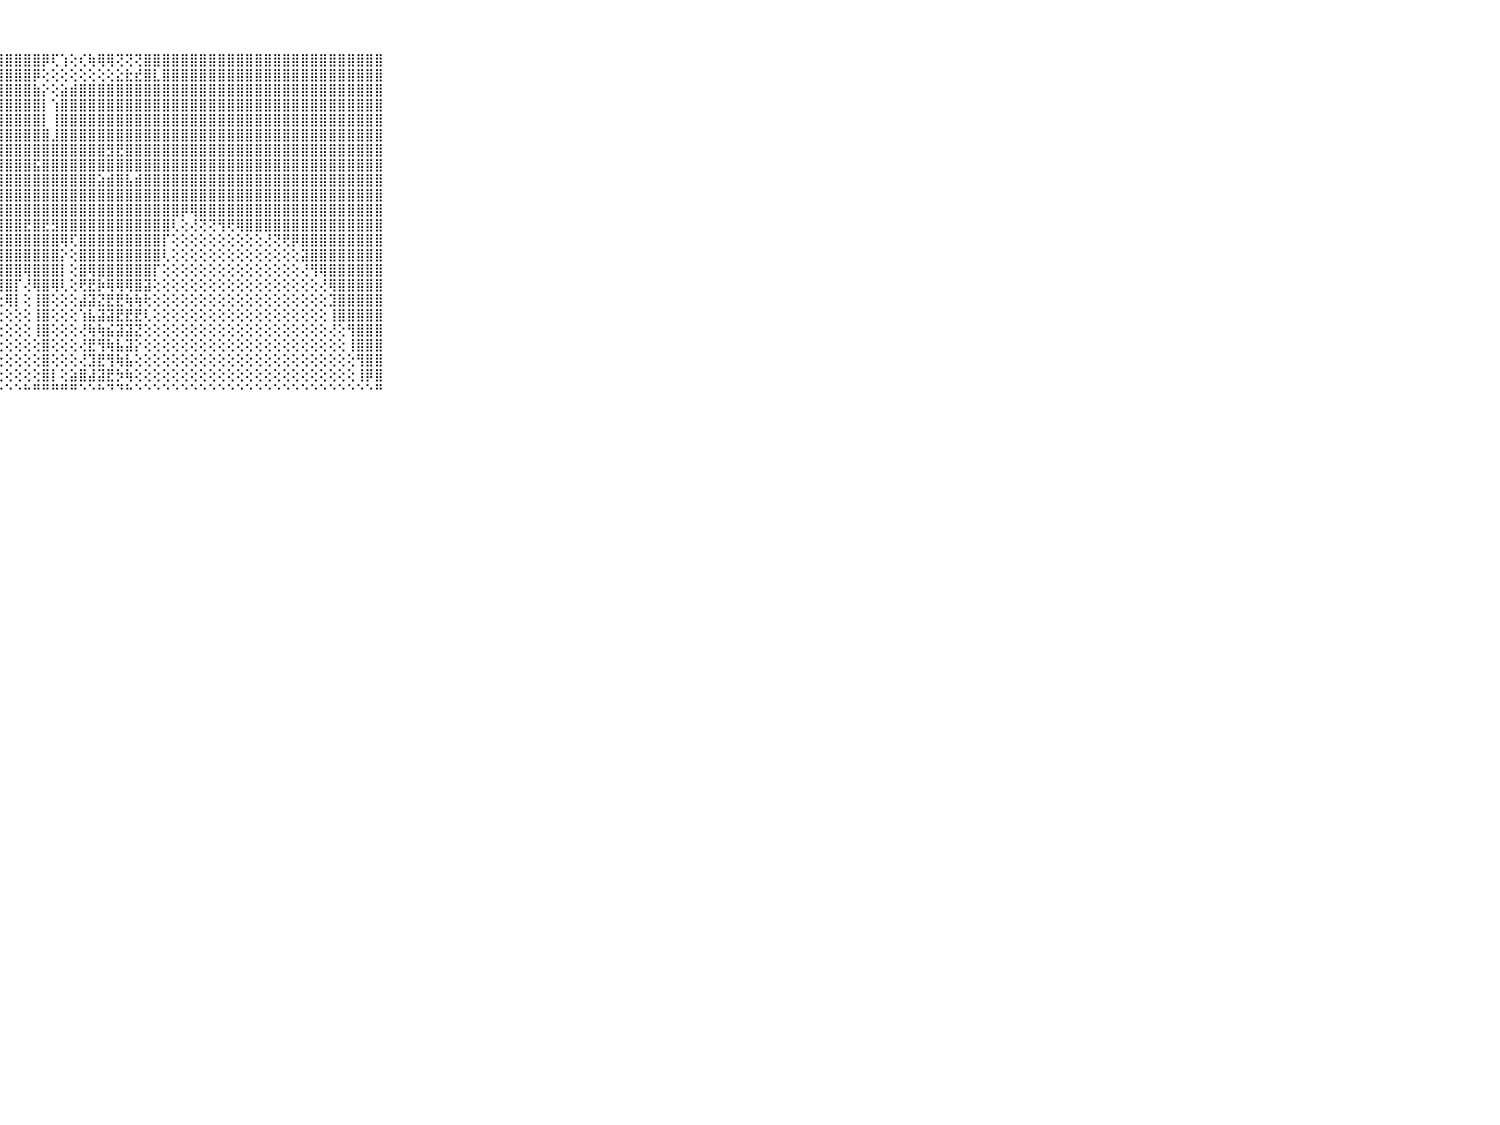

⠀⠀⠀⠀⠀⠀⠀⠀⠀⠀⠀⣿⣿⣿⣿⣿⣿⣿⣿⣿⣿⣿⣿⣿⣿⣿⣿⣿⣿⣿⣿⣿⡿⢏⢱⢕⢎⢷⢿⢿⢝⢝⢝⣿⣿⣿⣿⣿⣿⣿⣿⣿⣿⣿⣿⣿⣿⣿⣿⣿⣿⣿⣿⣿⣿⣿⣿⣿⣿⠀⠀⠀⠀⠀⠀⠀⠀⠀⠀⠀⠀
⠀⠀⠀⠀⠀⠀⠀⠀⠀⠀⠀⣿⣿⣿⣿⣿⣿⣿⣿⣿⣿⣿⣿⣿⣿⣿⣿⣿⣿⣿⣿⡿⢕⢕⢕⢕⢕⢕⢕⢕⣕⣗⣞⣿⣇⣿⣿⣿⣿⣿⣿⣿⣿⣿⣿⣿⣿⣿⣿⣿⣿⣿⣿⣿⣿⣿⣿⣿⣿⠀⠀⠀⠀⠀⠀⠀⠀⠀⠀⠀⠀
⠀⠀⠀⠀⠀⠀⠀⠀⠀⠀⠀⣿⣿⣿⣿⣿⣿⣿⣿⣿⣿⣿⣿⣿⣿⣿⣿⣿⣿⣿⣿⣷⡕⢕⣵⣾⣿⣿⣿⣿⣿⣿⣿⣿⣿⣿⣿⣿⣿⣿⣿⣿⣿⣿⣿⣿⣿⣿⣿⣿⣿⣿⣿⣿⣿⣿⣿⣿⣿⠀⠀⠀⠀⠀⠀⠀⠀⠀⠀⠀⠀
⠀⠀⠀⠀⠀⠀⠀⠀⠀⠀⠀⣿⣿⣿⣿⣿⣿⣿⣿⣿⣿⣿⣿⣿⣿⣿⣿⣿⣿⣿⣿⣿⡇⢱⣿⣿⣿⣿⣿⣿⣿⣿⣿⣿⣿⣿⣿⣿⣿⣿⣿⣿⣿⣿⣿⣿⣿⣿⣿⣿⣿⣿⣿⣿⣿⣿⣿⣿⣿⠀⠀⠀⠀⠀⠀⠀⠀⠀⠀⠀⠀
⠀⠀⠀⠀⠀⠀⠀⠀⠀⠀⠀⣿⣿⣿⣿⣿⣿⣿⣿⣿⣿⣿⣿⣿⣿⣿⣿⣿⣿⣿⣿⣿⡇⢸⣿⣿⣿⣿⣿⣿⣿⣿⣿⣿⣿⣿⣿⣿⣿⣿⣿⣿⣿⣿⣿⣿⣿⣿⣿⣿⣿⣿⣿⣿⣿⣿⣿⣿⣿⠀⠀⠀⠀⠀⠀⠀⠀⠀⠀⠀⠀
⠀⠀⠀⠀⠀⠀⠀⠀⠀⠀⠀⣿⣿⣿⣿⣿⣿⣿⣿⣿⣿⣿⣿⣿⣿⣿⣿⣿⣿⣿⣿⣿⣿⣸⣿⣿⣿⣿⣿⣿⣿⣿⣿⣿⣿⣿⣿⣿⣿⣿⣿⣿⣿⣿⣿⣿⣿⣿⣿⣿⣿⣿⣿⣿⣿⣿⣿⣿⣿⠀⠀⠀⠀⠀⠀⠀⠀⠀⠀⠀⠀
⠀⠀⠀⠀⠀⠀⠀⠀⠀⠀⠀⣿⣿⣿⣿⣿⣿⣿⣿⣿⣿⣿⣿⣿⣿⣿⣿⣿⣿⣿⣿⣿⣿⣿⣿⣿⣿⣿⣿⣻⣟⣿⣿⣿⣿⣿⣿⣿⣿⣿⣿⣿⣿⣿⣿⣿⣿⣿⣿⣿⣿⣿⣿⣿⣿⣿⣿⣿⣿⠀⠀⠀⠀⠀⠀⠀⠀⠀⠀⠀⠀
⠀⠀⠀⠀⠀⠀⠀⠀⠀⠀⠀⣿⣿⣿⣿⣿⣿⣿⣿⣿⣿⣿⣿⣿⣿⣿⣿⣿⣿⣿⣿⣯⣿⣿⣿⣿⣿⣿⣿⣿⣿⣿⣿⣿⣿⣿⣿⣿⣿⣿⣿⣿⣿⣿⣿⣿⣿⣿⣿⣿⣿⣿⣿⣿⣿⣿⣿⣿⣿⠀⠀⠀⠀⠀⠀⠀⠀⠀⠀⠀⠀
⠀⠀⠀⠀⠀⠀⠀⠀⠀⠀⠀⣿⣿⣿⣿⣿⣿⣿⣿⣿⣿⣿⣿⣿⣿⣿⣿⣿⣿⣿⣿⣿⣿⣿⣿⣿⣿⣿⣵⣾⣿⣧⣾⣿⣿⣿⣿⣿⣿⣿⣿⣿⣿⣿⣿⣿⣿⣿⣿⣿⣿⣿⣿⣿⣿⣿⣿⣿⣿⠀⠀⠀⠀⠀⠀⠀⠀⠀⠀⠀⠀
⠀⠀⠀⠀⠀⠀⠀⠀⠀⠀⠀⣿⣿⣿⣿⣿⣿⣿⣿⣿⣿⣿⣿⣿⣿⣿⣿⣿⣿⣿⣿⣿⣿⣿⣿⣿⣿⣿⣿⣿⣿⣿⣿⣿⣿⣿⣿⣿⣿⣿⣿⣿⣿⣿⣿⣿⣿⣿⣿⣿⣿⣿⣿⣿⣿⣿⣿⣿⣿⠀⠀⠀⠀⠀⠀⠀⠀⠀⠀⠀⠀
⠀⠀⠀⠀⠀⠀⠀⠀⠀⠀⠀⣿⣿⣿⣿⣿⣿⣿⣿⣿⣿⣿⣿⣿⣿⣿⣿⣿⣿⣿⣿⣿⣿⣿⣿⣿⣿⣿⣿⣿⣿⣿⣿⣿⣿⣿⣿⡿⢿⣿⣿⣿⣿⣿⣿⣿⣿⣿⣿⣿⣿⣿⣿⣿⣿⣿⣿⣿⣿⠀⠀⠀⠀⠀⠀⠀⠀⠀⠀⠀⠀
⠀⠀⠀⠀⠀⠀⠀⠀⠀⠀⠀⣿⣿⣿⣿⣿⣿⣿⣿⣿⣿⣿⣿⣿⣿⣿⣿⣿⣿⣿⣟⣿⣟⣻⣿⣿⣿⣿⣿⣿⣿⣿⣿⣿⣿⣿⢇⢕⢜⢝⢝⢻⢟⢿⣿⣿⣿⣿⣿⣿⣿⣿⣿⣿⣿⣿⣿⣿⣿⠀⠀⠀⠀⠀⠀⠀⠀⠀⠀⠀⠀
⠀⠀⠀⠀⠀⠀⠀⠀⠀⠀⠀⣿⣿⣿⣿⣿⣿⣿⣿⣿⣿⣿⣿⣿⣿⣿⣿⣿⣿⣿⣿⣿⣿⣿⢿⢏⣿⣿⣿⣿⣿⣿⣿⣿⣿⡏⢕⢕⢕⢕⢕⢕⢕⢕⢕⢕⢜⢝⢟⡿⣿⣿⣿⣿⣿⣿⣿⣿⣿⠀⠀⠀⠀⠀⠀⠀⠀⠀⠀⠀⠀
⠀⠀⠀⠀⠀⠀⠀⠀⠀⠀⠀⣿⣿⣿⣿⣿⣿⣿⣿⣿⣿⣿⣿⣿⣿⣿⣿⣿⣿⣿⣿⣿⣿⣿⡕⢕⣿⣿⣿⣿⣿⣿⣿⣿⣿⢇⢕⢕⢕⢕⢕⢕⢕⢕⢕⢕⢕⢕⢕⢕⣽⣿⣿⣿⣿⣿⣿⣿⣿⠀⠀⠀⠀⠀⠀⠀⠀⠀⠀⠀⠀
⠀⠀⠀⠀⠀⠀⠀⠀⠀⠀⠀⣿⣿⣿⣿⣿⣿⣿⣿⣿⣿⣿⣿⣿⣿⣿⣿⣿⣿⣿⢿⣿⣿⣿⡇⢕⣿⢿⣿⣿⣿⣿⣿⣿⡏⢕⢕⢕⢕⢕⢕⢕⢕⢕⢕⢕⢕⢕⢕⢕⢜⢻⢿⣿⣿⣿⣿⣿⣿⠀⠀⠀⠀⠀⠀⠀⠀⠀⠀⠀⠀
⠀⠀⠀⠀⠀⠀⠀⠀⠀⠀⠀⣿⣿⣿⣿⣿⣿⣿⣿⣿⣿⣿⣿⣿⣿⣿⣿⣿⣿⡏⢜⢿⣿⢿⢇⢕⢟⣟⡷⢿⢿⢿⣿⣽⢕⢕⢕⢕⢕⢕⢕⢕⢕⢕⢕⢕⢕⢕⢕⢕⢕⢕⢜⢿⣿⣿⣿⣿⣿⠀⠀⠀⠀⠀⠀⠀⠀⠀⠀⠀⠀
⠀⠀⠀⠀⠀⠀⠀⠀⠀⠀⠀⣿⣿⣿⣿⣿⣿⣿⣿⣿⣿⣿⣿⣿⡟⢟⢝⢕⢿⡇⢕⢸⣿⢕⢕⢕⣼⣽⣝⣟⣟⢷⢷⢗⢕⢕⢕⢕⢕⢕⢕⢕⢕⢕⢕⢕⢕⢕⢕⢕⢕⢕⢕⣹⣿⣿⣿⣿⣿⠀⠀⠀⠀⠀⠀⠀⠀⠀⠀⠀⠀
⠀⠀⠀⠀⠀⠀⠀⠀⠀⠀⠀⣿⣿⣿⣿⣿⣿⣿⣿⣿⡟⣣⢏⢕⢕⢕⢕⢕⢕⢕⢕⢸⣿⢕⢕⢕⢱⣧⣽⣽⣟⣟⣟⢇⢕⢕⢕⢕⢕⢕⢕⢕⢕⢕⢕⢕⢕⢕⢕⢕⢕⢕⢕⢸⣿⣿⣿⣿⣿⠀⠀⠀⠀⠀⠀⠀⠀⠀⠀⠀⠀
⠀⠀⠀⠀⠀⠀⠀⠀⠀⠀⠀⣿⣿⣿⣿⣿⣿⣿⣿⣿⣿⣿⢕⢕⢕⢕⢕⢕⢕⢕⢕⢸⣿⢕⢕⢕⢜⢷⢷⣮⣽⣽⣝⢕⢕⢕⢕⢕⢕⢕⢕⢕⢕⢕⢕⢕⢕⢕⢕⢕⢕⢕⢕⢜⢕⢻⣿⣿⣿⠀⠀⠀⠀⠀⠀⠀⠀⠀⠀⠀⠀
⠀⠀⠀⠀⠀⠀⠀⠀⠀⠀⠀⣿⣿⣿⣿⣿⣿⣿⣾⢷⢷⢕⢕⢕⢕⢕⢕⢕⢕⢕⢕⢕⣿⢕⢕⢕⢜⣟⢻⢷⣧⣽⡕⢕⢕⢕⢕⢕⢕⢕⢕⢕⢕⢕⢕⢕⢕⢕⢕⢕⢕⢕⢕⢕⢕⢸⣿⣿⣿⠀⠀⠀⠀⠀⠀⠀⠀⠀⠀⠀⠀
⠀⠀⠀⠀⠀⠀⠀⠀⠀⠀⠀⣿⣿⣿⣿⣿⣿⣿⡏⢱⢜⢕⢕⢕⢕⢕⢕⢕⢕⢕⢕⢕⣿⢕⢕⢕⢜⣹⣟⢻⢷⣧⢕⢕⢕⢕⢕⢕⢕⢕⢕⢕⢕⢕⢕⢕⢕⢕⢕⢕⢕⢕⢕⢕⢕⢕⢻⣿⣿⠀⠀⠀⠀⠀⠀⠀⠀⠀⠀⠀⠀
⠀⠀⠀⠀⠀⠀⠀⠀⠀⠀⠀⢹⢿⣿⣿⣿⣿⣷⡷⢕⢕⢕⢕⢕⢕⢕⢕⢕⢕⢕⢕⢕⣿⡇⢕⣵⣿⣼⣽⣟⡳⢷⢕⢕⢕⢕⢕⢕⢕⢕⢕⢕⢕⢕⢕⢕⢕⢕⢕⢕⢕⢕⢕⢕⢕⢕⢸⡿⣿⠀⠀⠀⠀⠀⠀⠀⠀⠀⠀⠀⠀
⠀⠀⠀⠀⠀⠀⠀⠀⠀⠀⠀⠑⠛⠛⠛⠛⠛⠛⠛⠑⠑⠑⠑⠑⠑⠑⠑⠑⠑⠑⠓⠛⠛⠛⠛⠛⠑⠑⠓⠙⠙⠓⠑⠑⠑⠑⠑⠑⠑⠑⠑⠑⠑⠑⠑⠑⠑⠑⠑⠑⠑⠑⠑⠑⠑⠑⠑⠑⠛⠀⠀⠀⠀⠀⠀⠀⠀⠀⠀⠀⠀